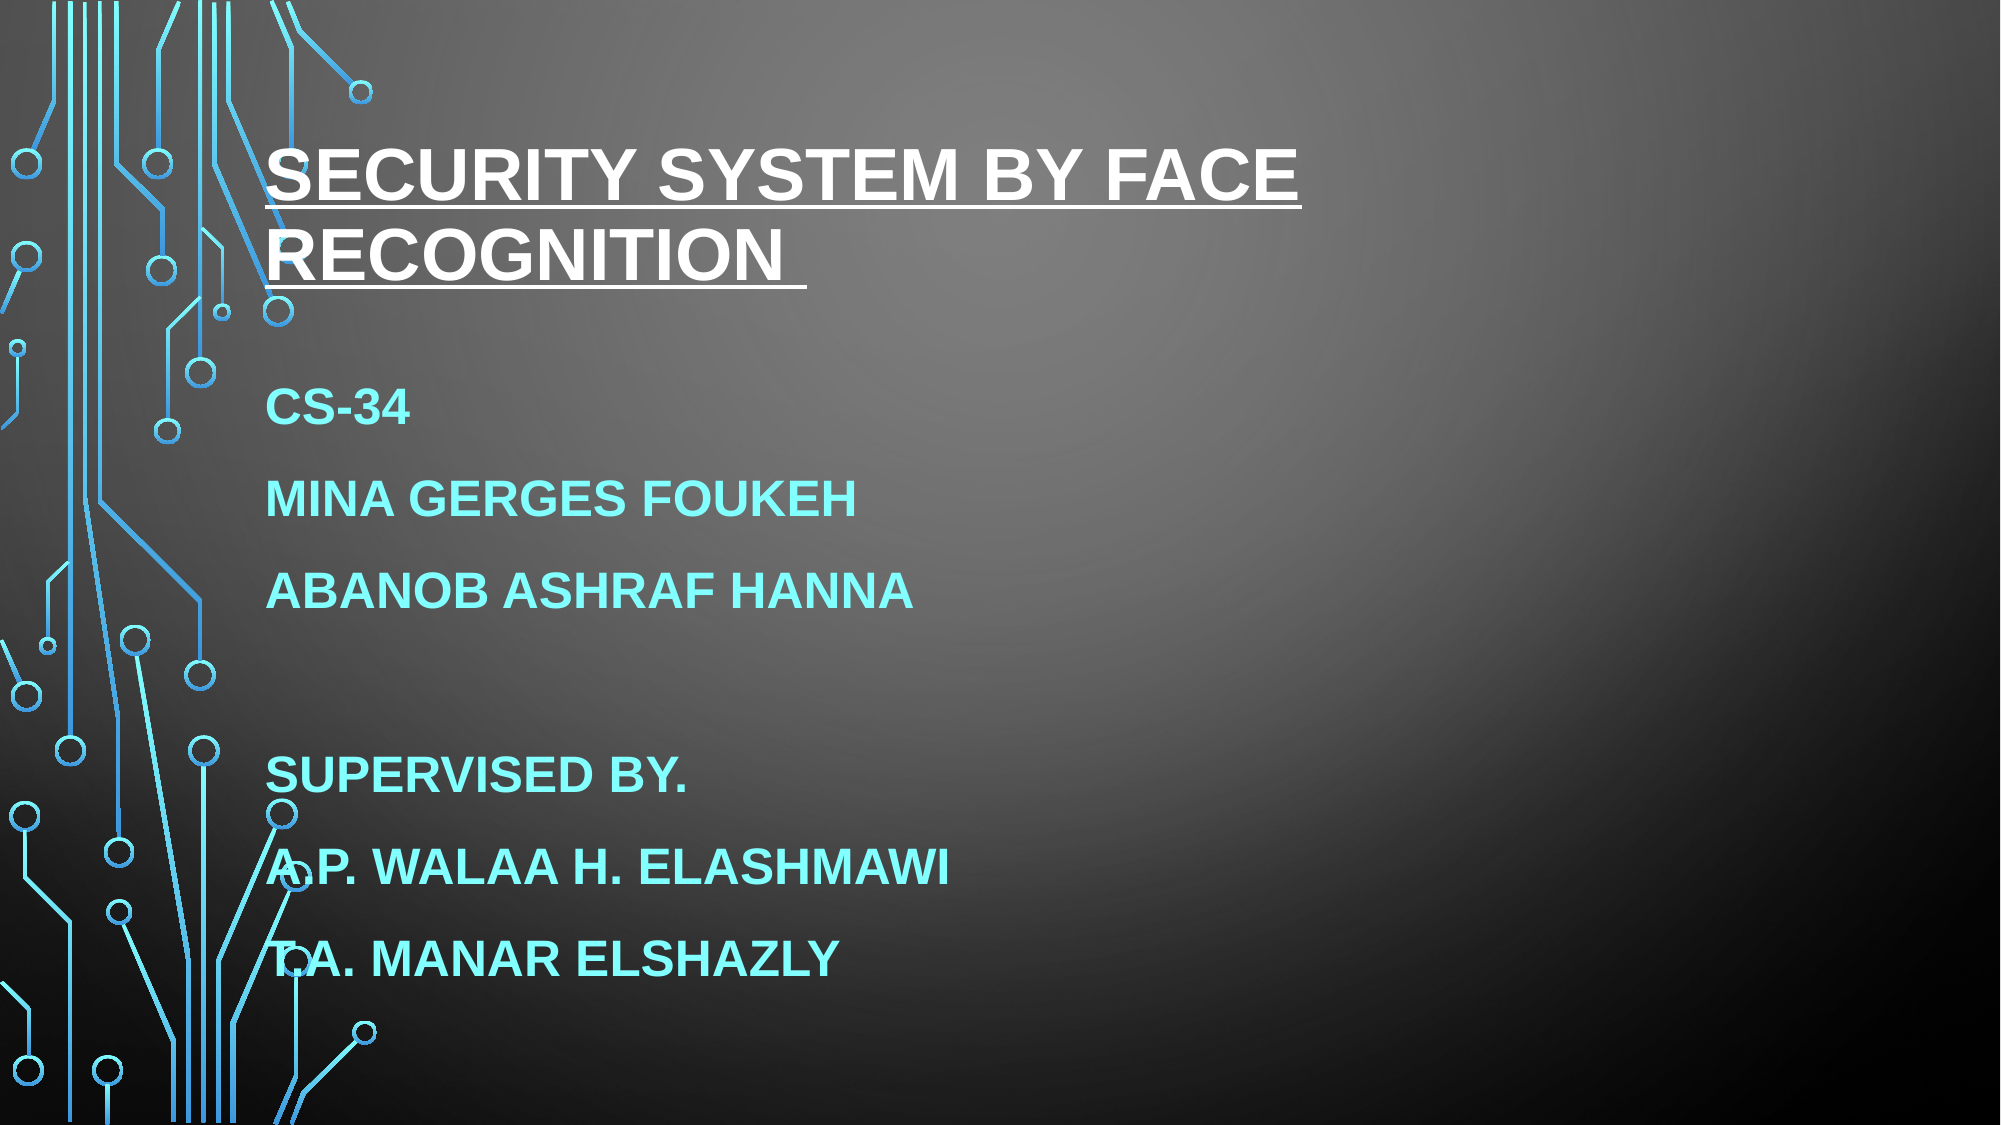

# Security System By Face Recognition
CS-34
Mina Gerges Foukeh
Abanob Ashraf Hanna

Supervised by.
A.P. Walaa H. Elashmawi
T.A. Manar Elshazly